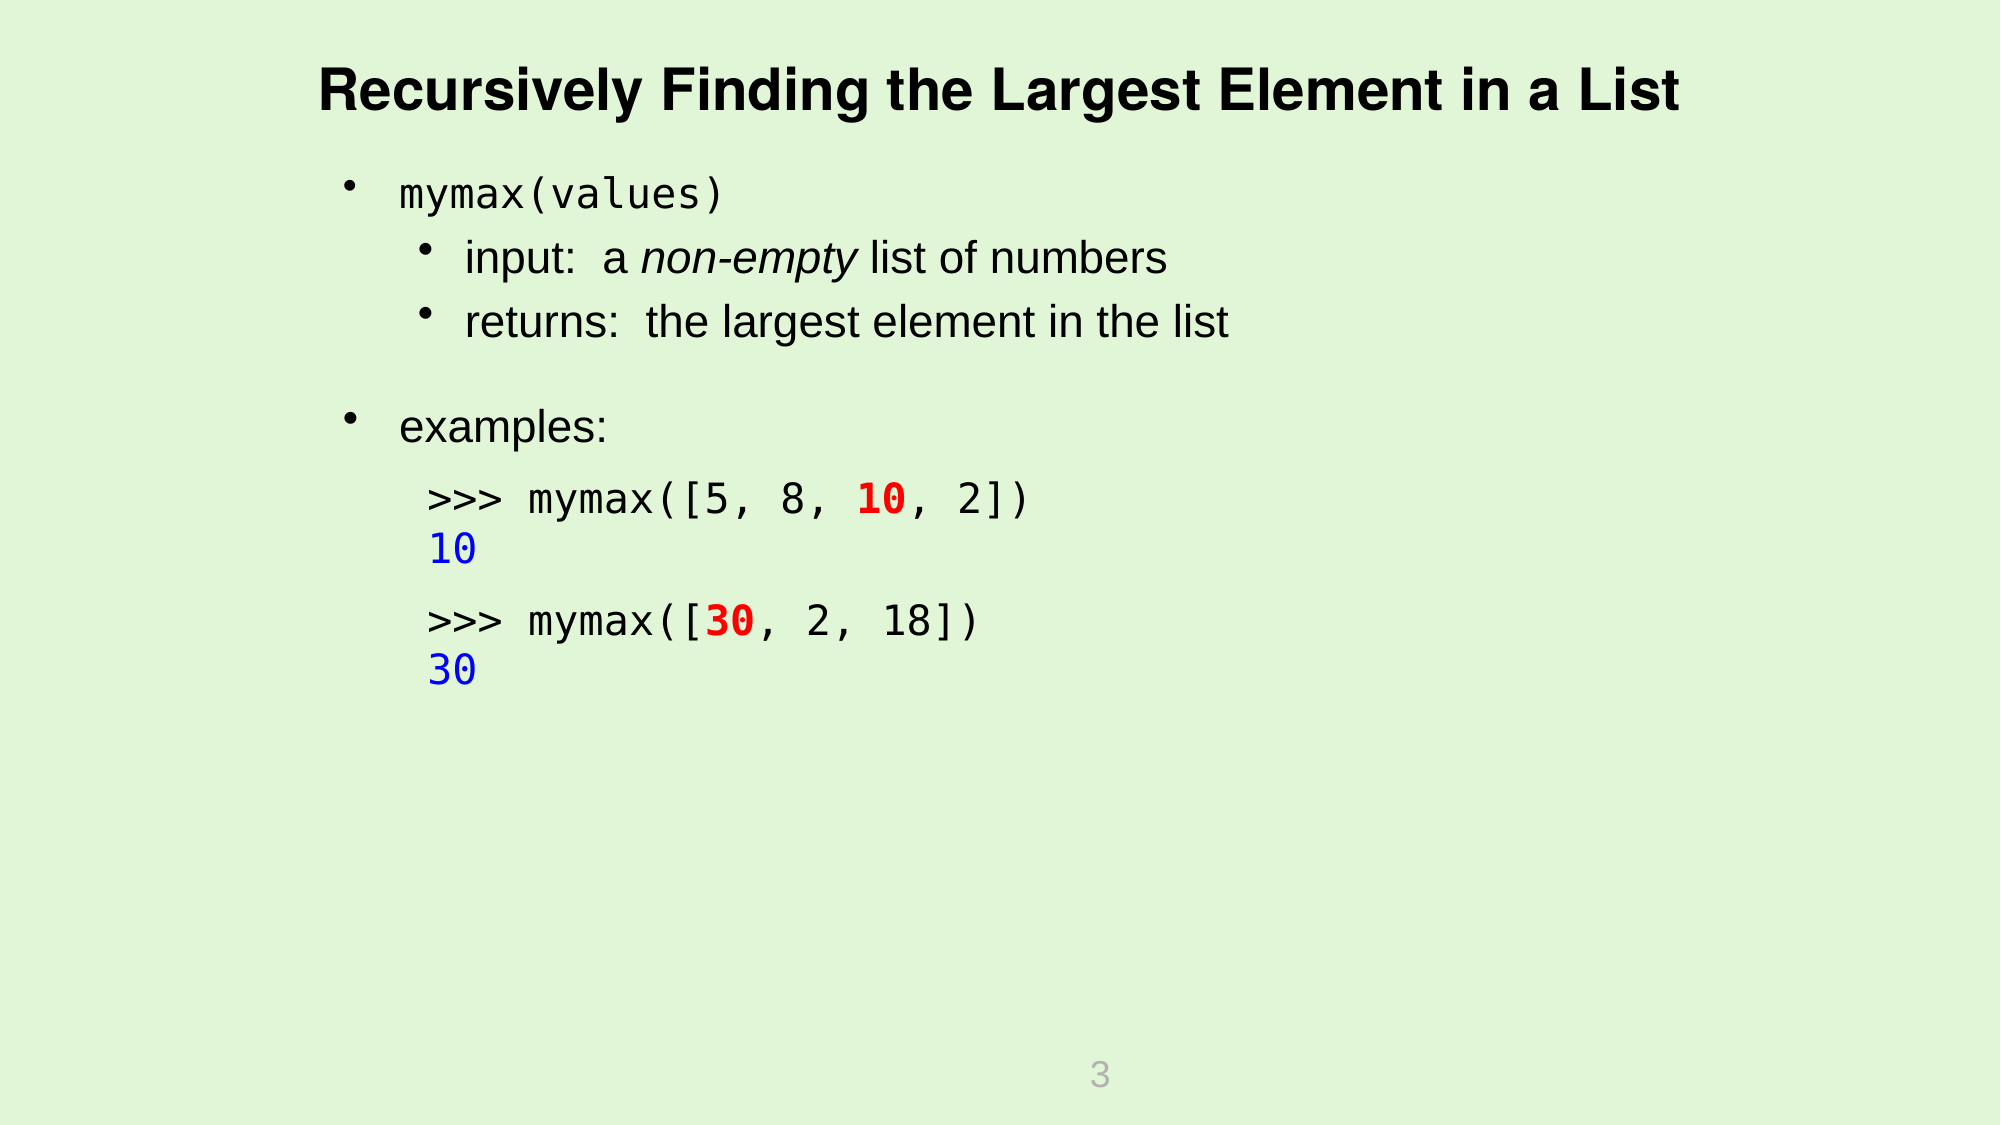

# Recursively Finding the Largest Element in a List
mymax(values)
input:  a non-empty list of numbers
returns:  the largest element in the list
examples:
>>> mymax([5, 8, 10, 2])
10
>>> mymax([30, 2, 18])
30

3